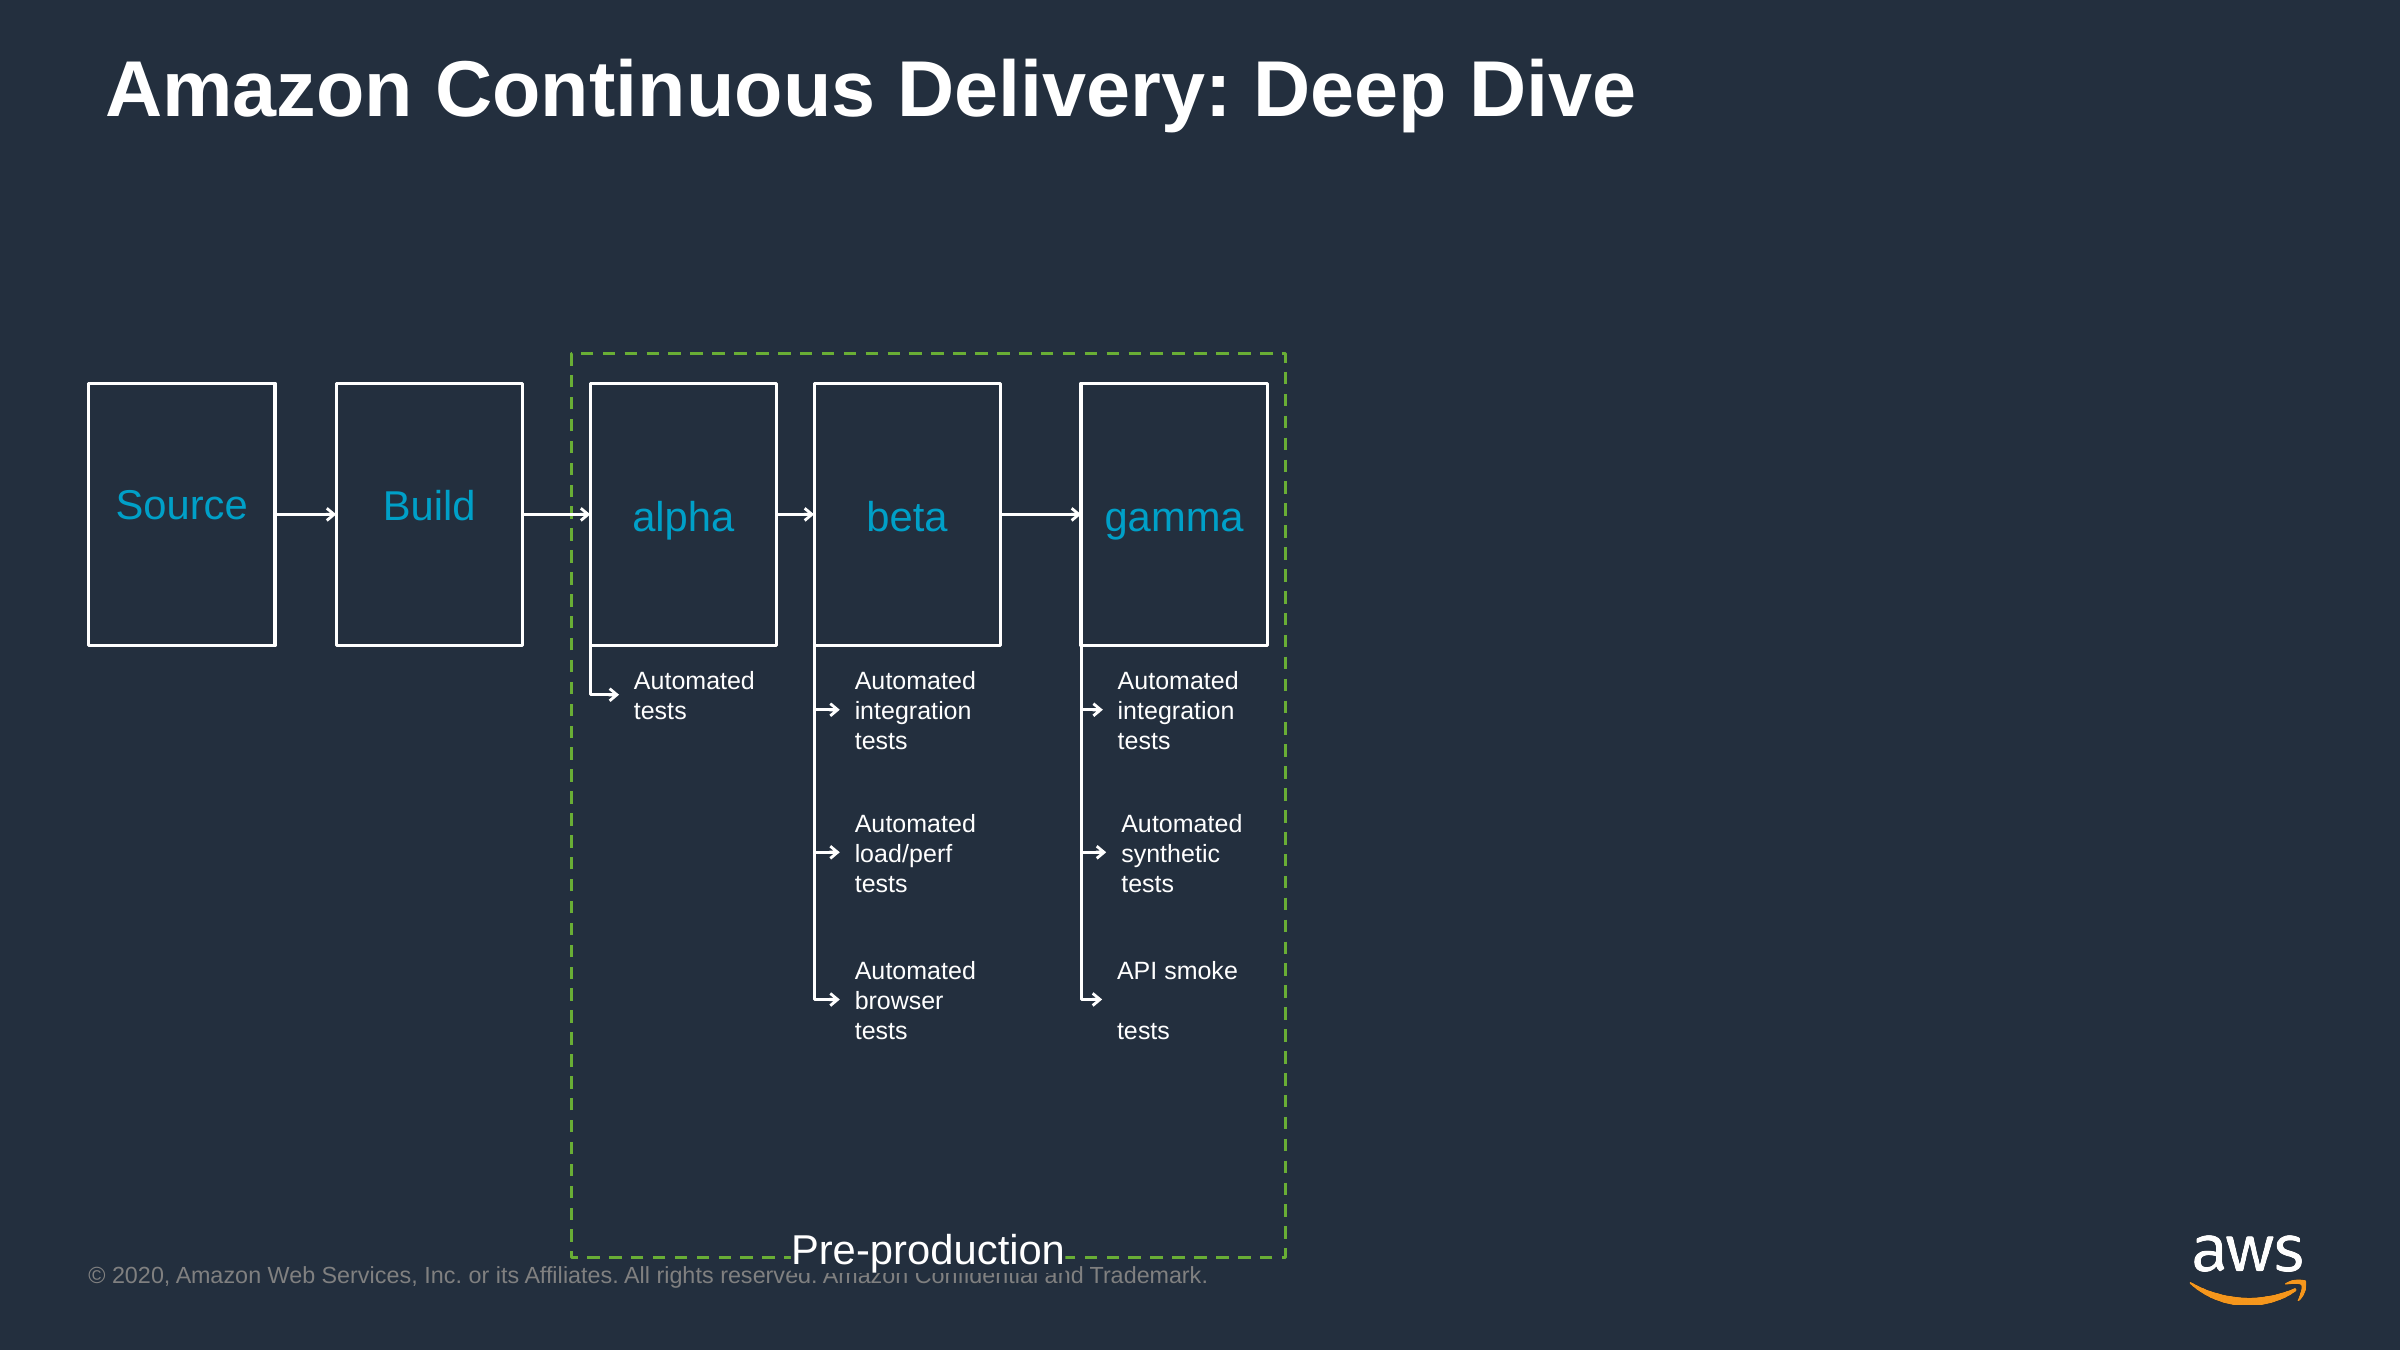

# Amazon Continuous Delivery: Deep Dive

Source
Build
alpha
beta
gamma
Automated
integration
tests
Automated
integration
tests
Automated
tests
Automated
load/perf
tests
Automated
synthetic
tests
Automated
browser
tests
API smoke
tests
Pre-production